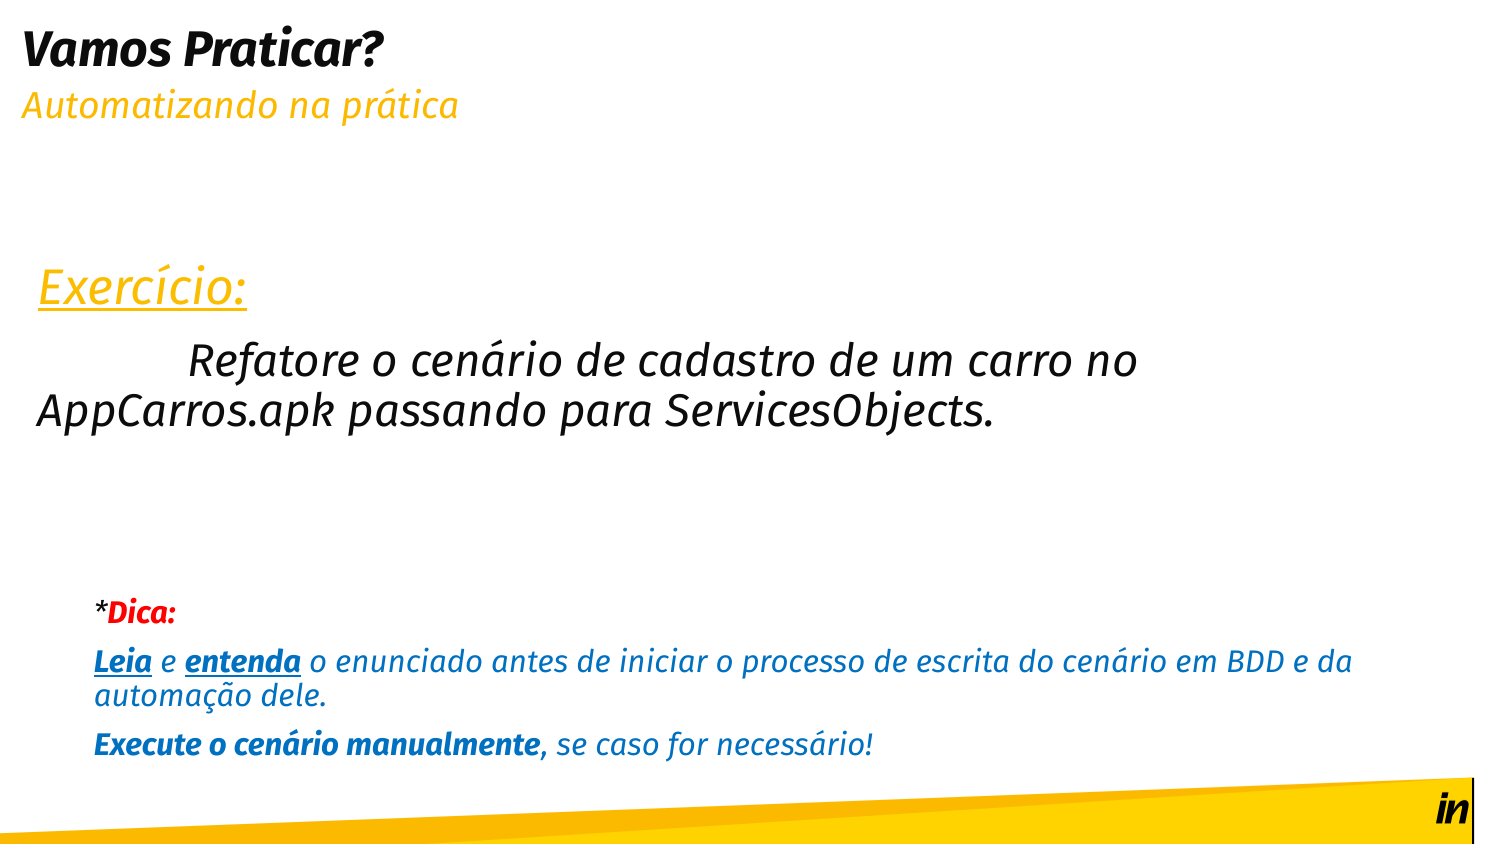

# Vamos Praticar?
Automatizando na prática

Exercício:
	Refatore o cenário de cadastro de um carro no AppCarros.apk passando para ServicesObjects.

*Dica:
Leia e entenda o enunciado antes de iniciar o processo de escrita do cenário em BDD e da automação dele.
Execute o cenário manualmente, se caso for necessário!